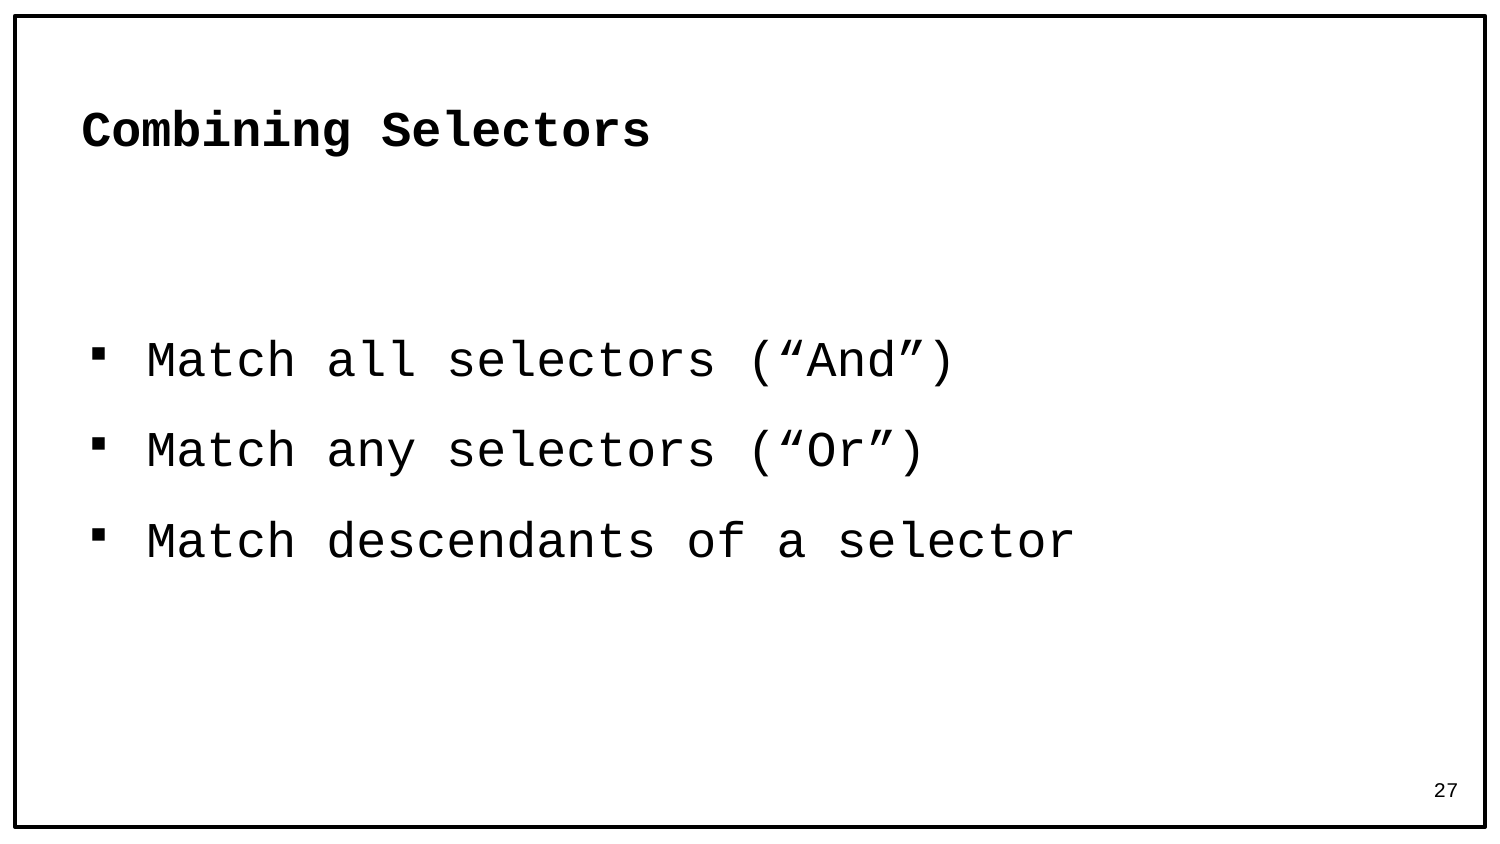

# Combining Selectors
Match all selectors (“And”)
Match any selectors (“Or”)
Match descendants of a selector

27